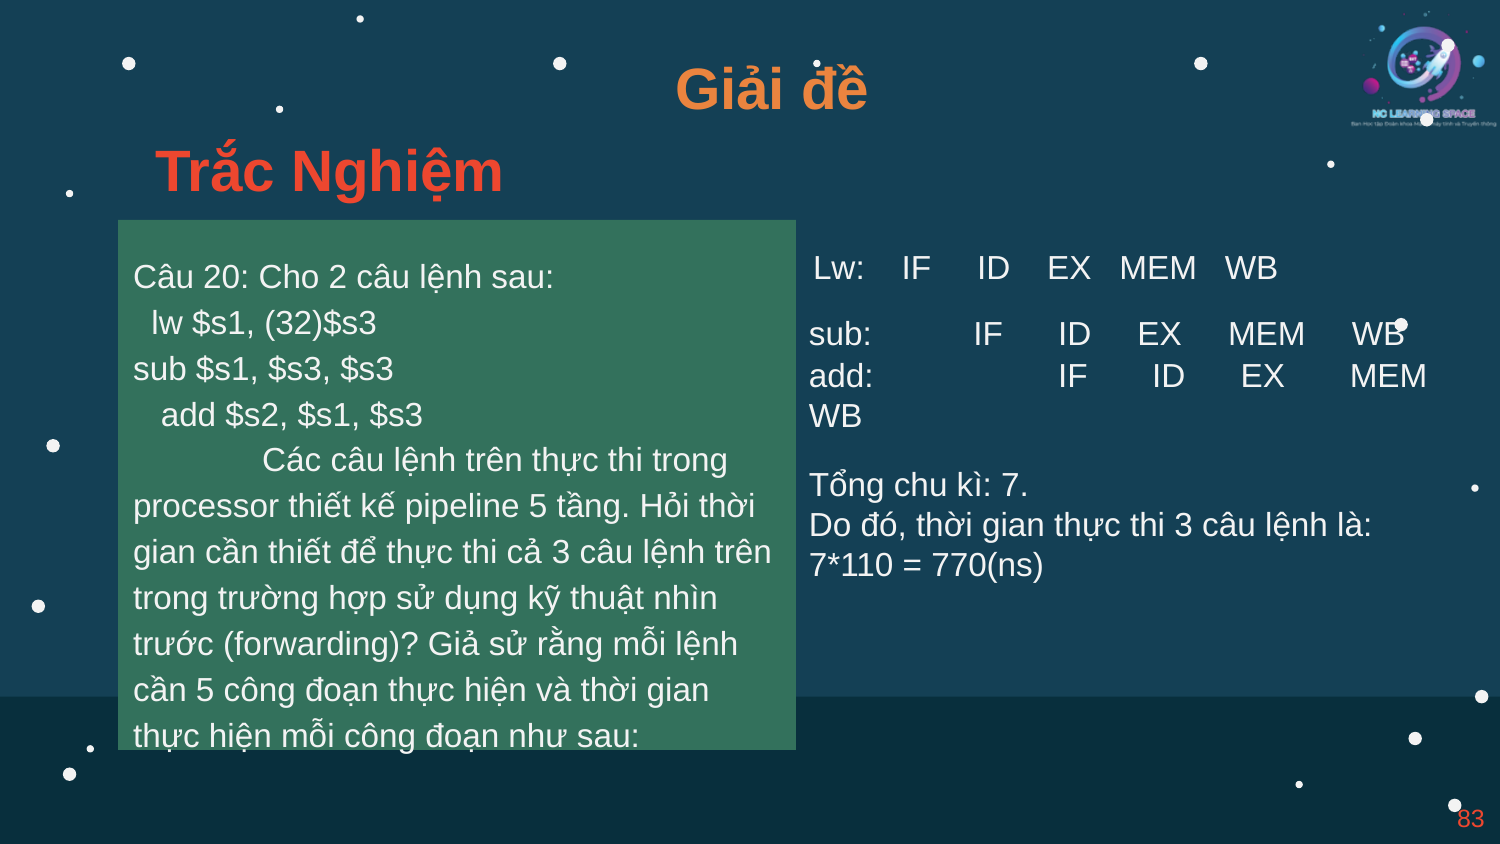

Giải đề
Trắc Nghiệm

Câu 20: Cho 2 câu lệnh sau:                           lw $s1, (32)$s3                                           sub $s1, $s3, $s3                                             add $s2, $s1, $s3                                                     Các câu lệnh trên thực thi trong processor thiết kế pipeline 5 tầng. Hỏi thời gian cần thiết để thực thi cả 3 câu lệnh trên trong trường hợp sử dụng kỹ thuật nhìn trước (forwarding)? Giả sử rằng mỗi lệnh cần 5 công đoạn thực hiện và thời gian thực hiện mỗi công đoạn như sau:

Lw:    IF     ID    EX   MEM   WB
sub:           IF      ID     EX     MEM     WB
add:                    IF       ID      EX       MEM     WB
Tổng chu kì: 7.
Do đó, thời gian thực thi 3 câu lệnh là:
7*110 = 770(ns)
83